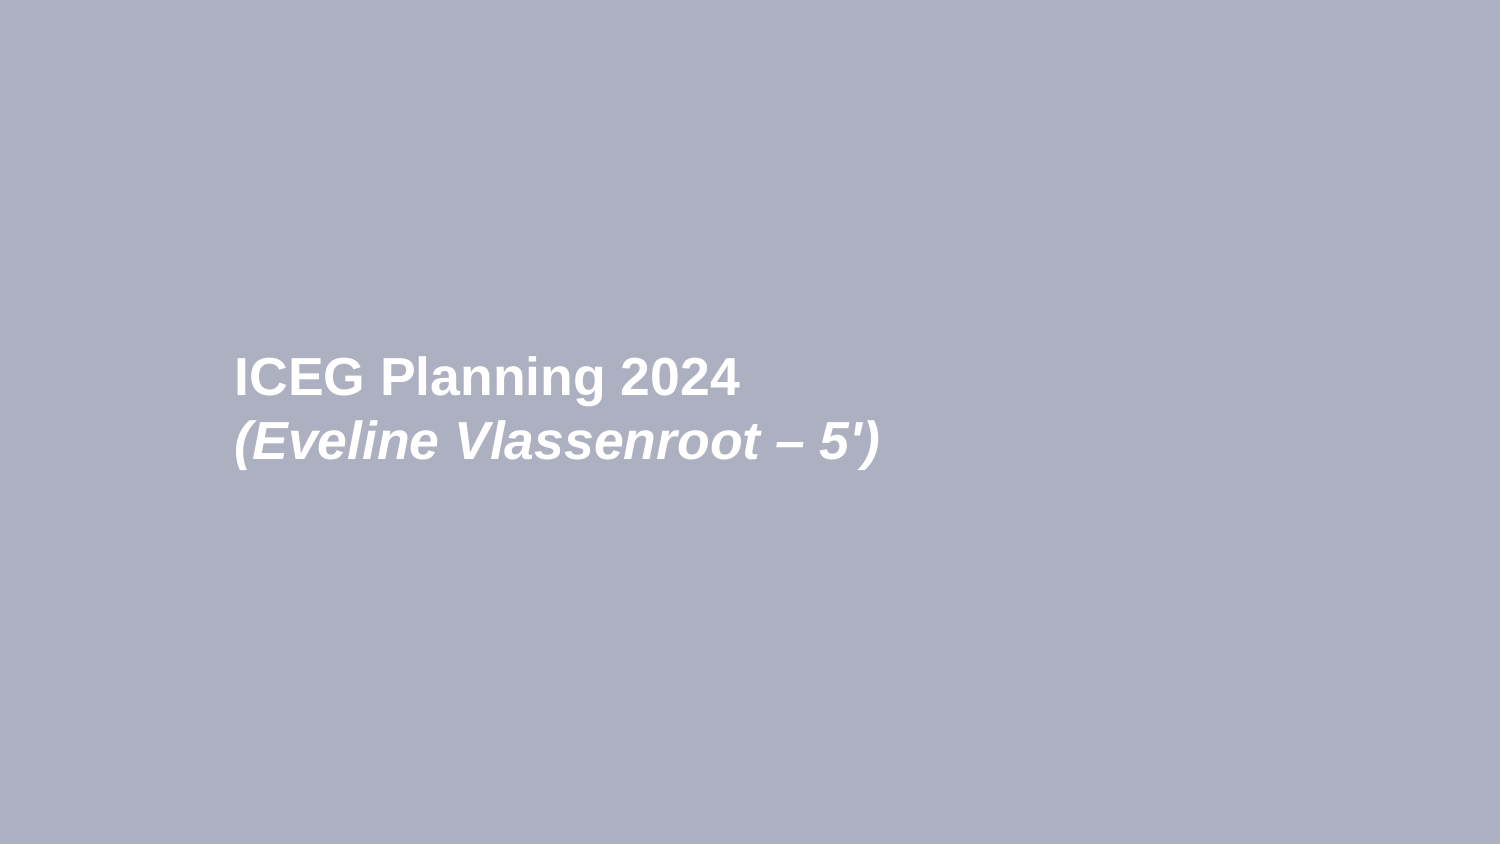

# ICEG Planning 2024 (Eveline Vlassenroot – 5')